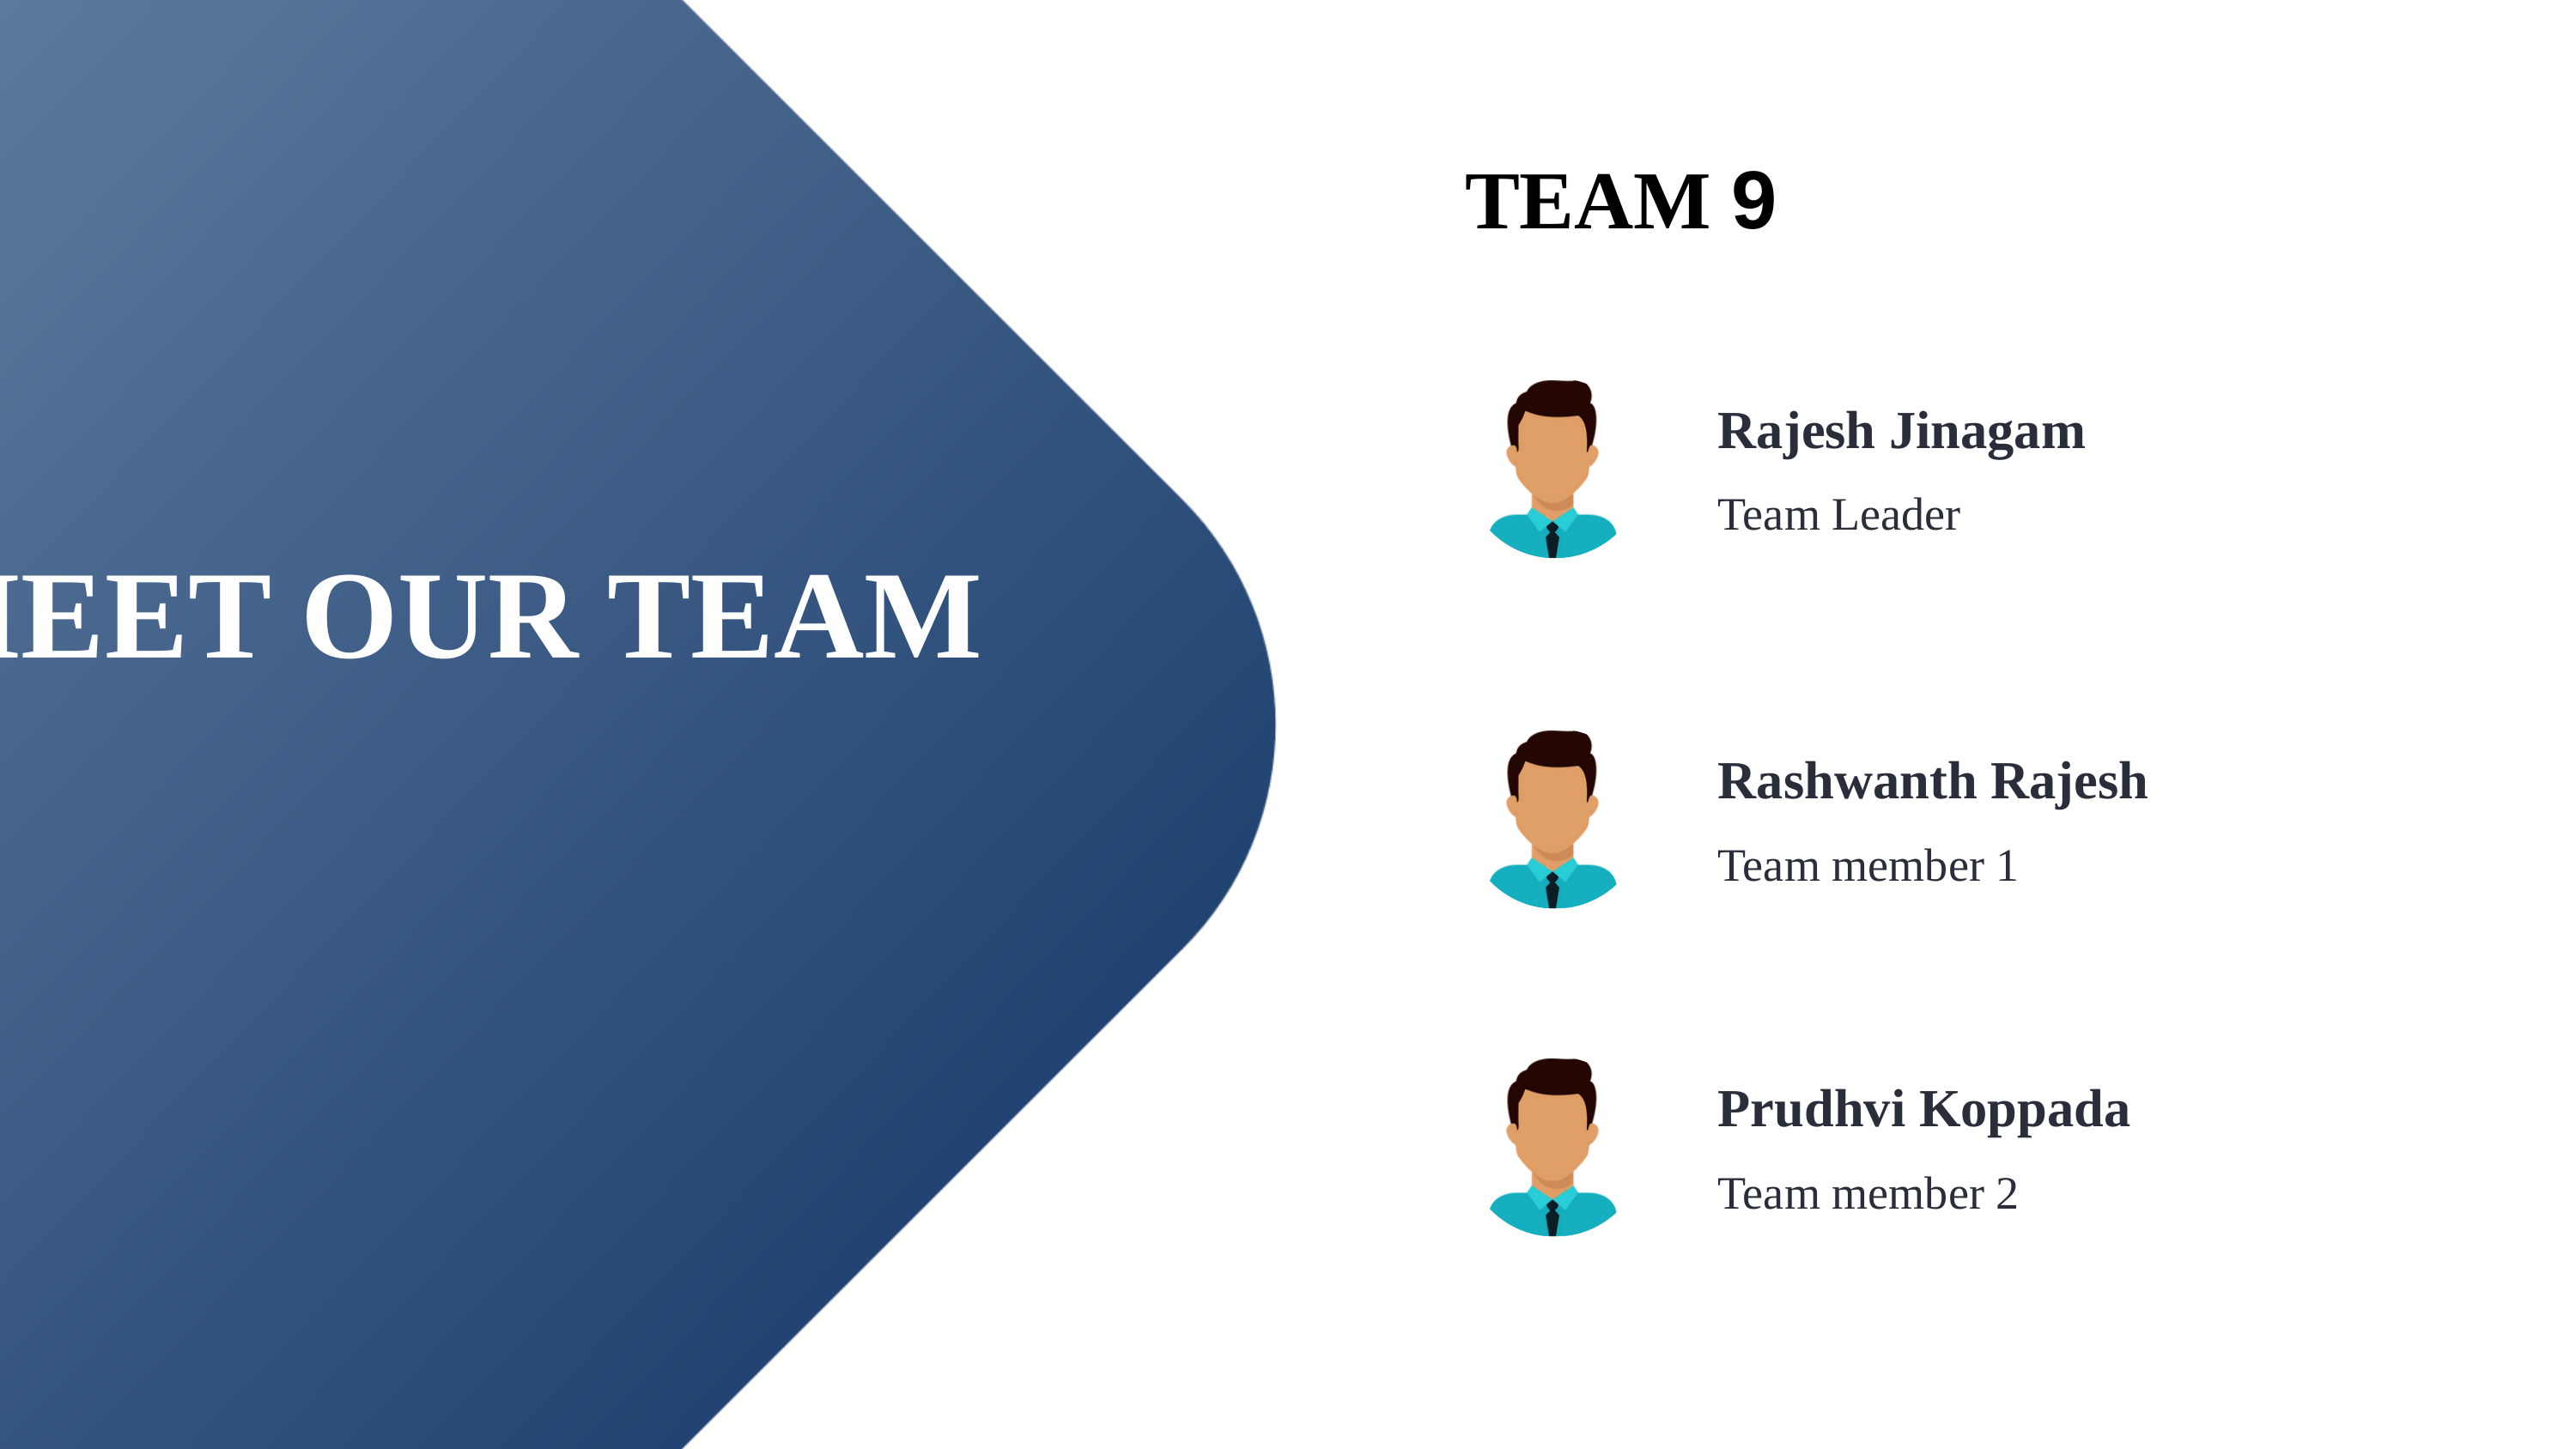

TEAM 9

Rajesh Jinagam
Team Leader
MEET OUR TEAM

Rashwanth Rajesh
Team member 1

Prudhvi Koppada
Team member 2